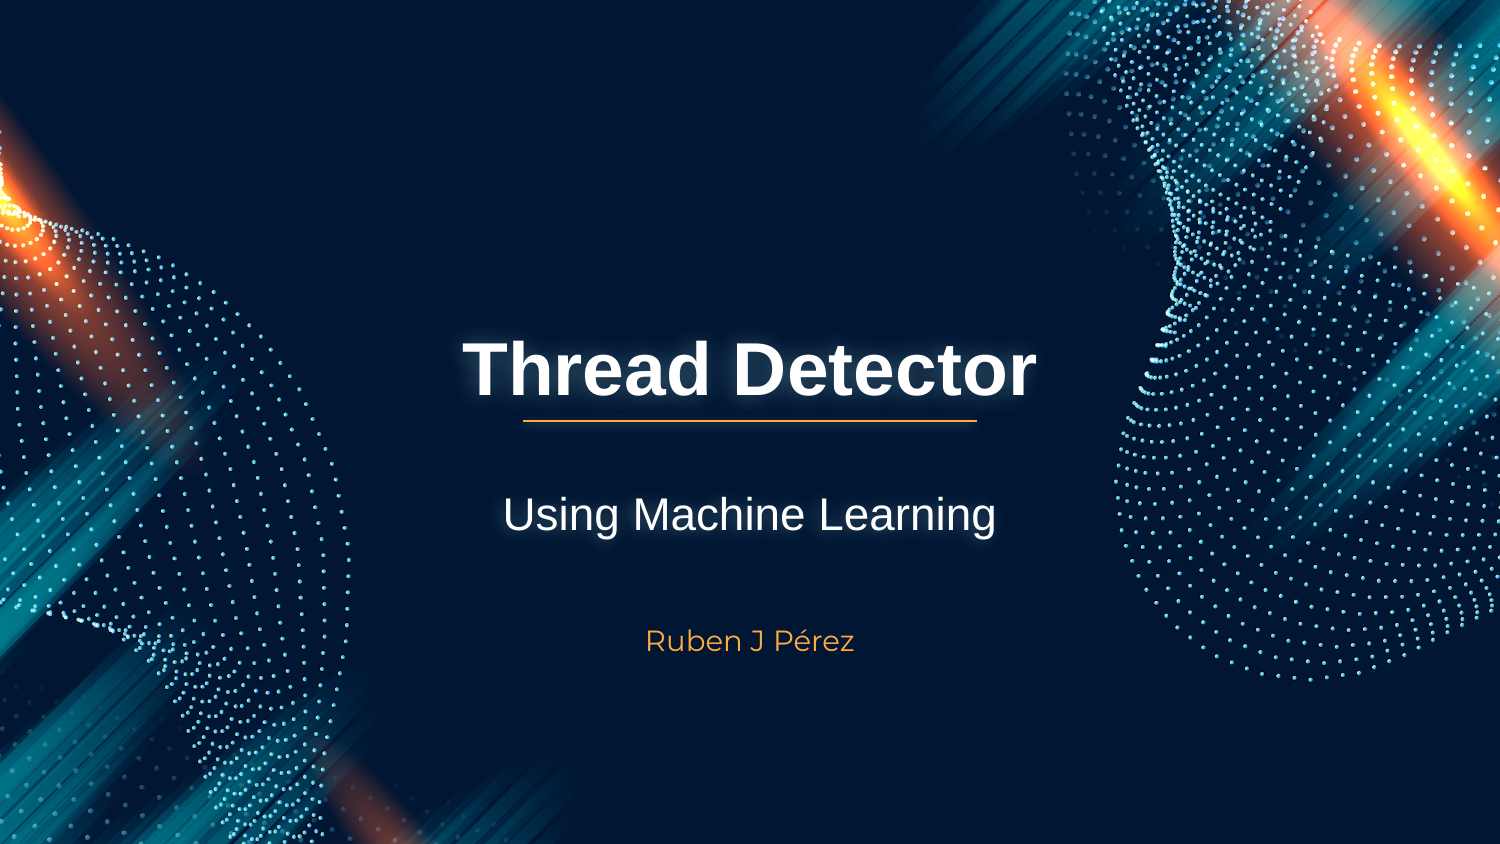

# Thread Detector
Using Machine Learning
Ruben J Pérez